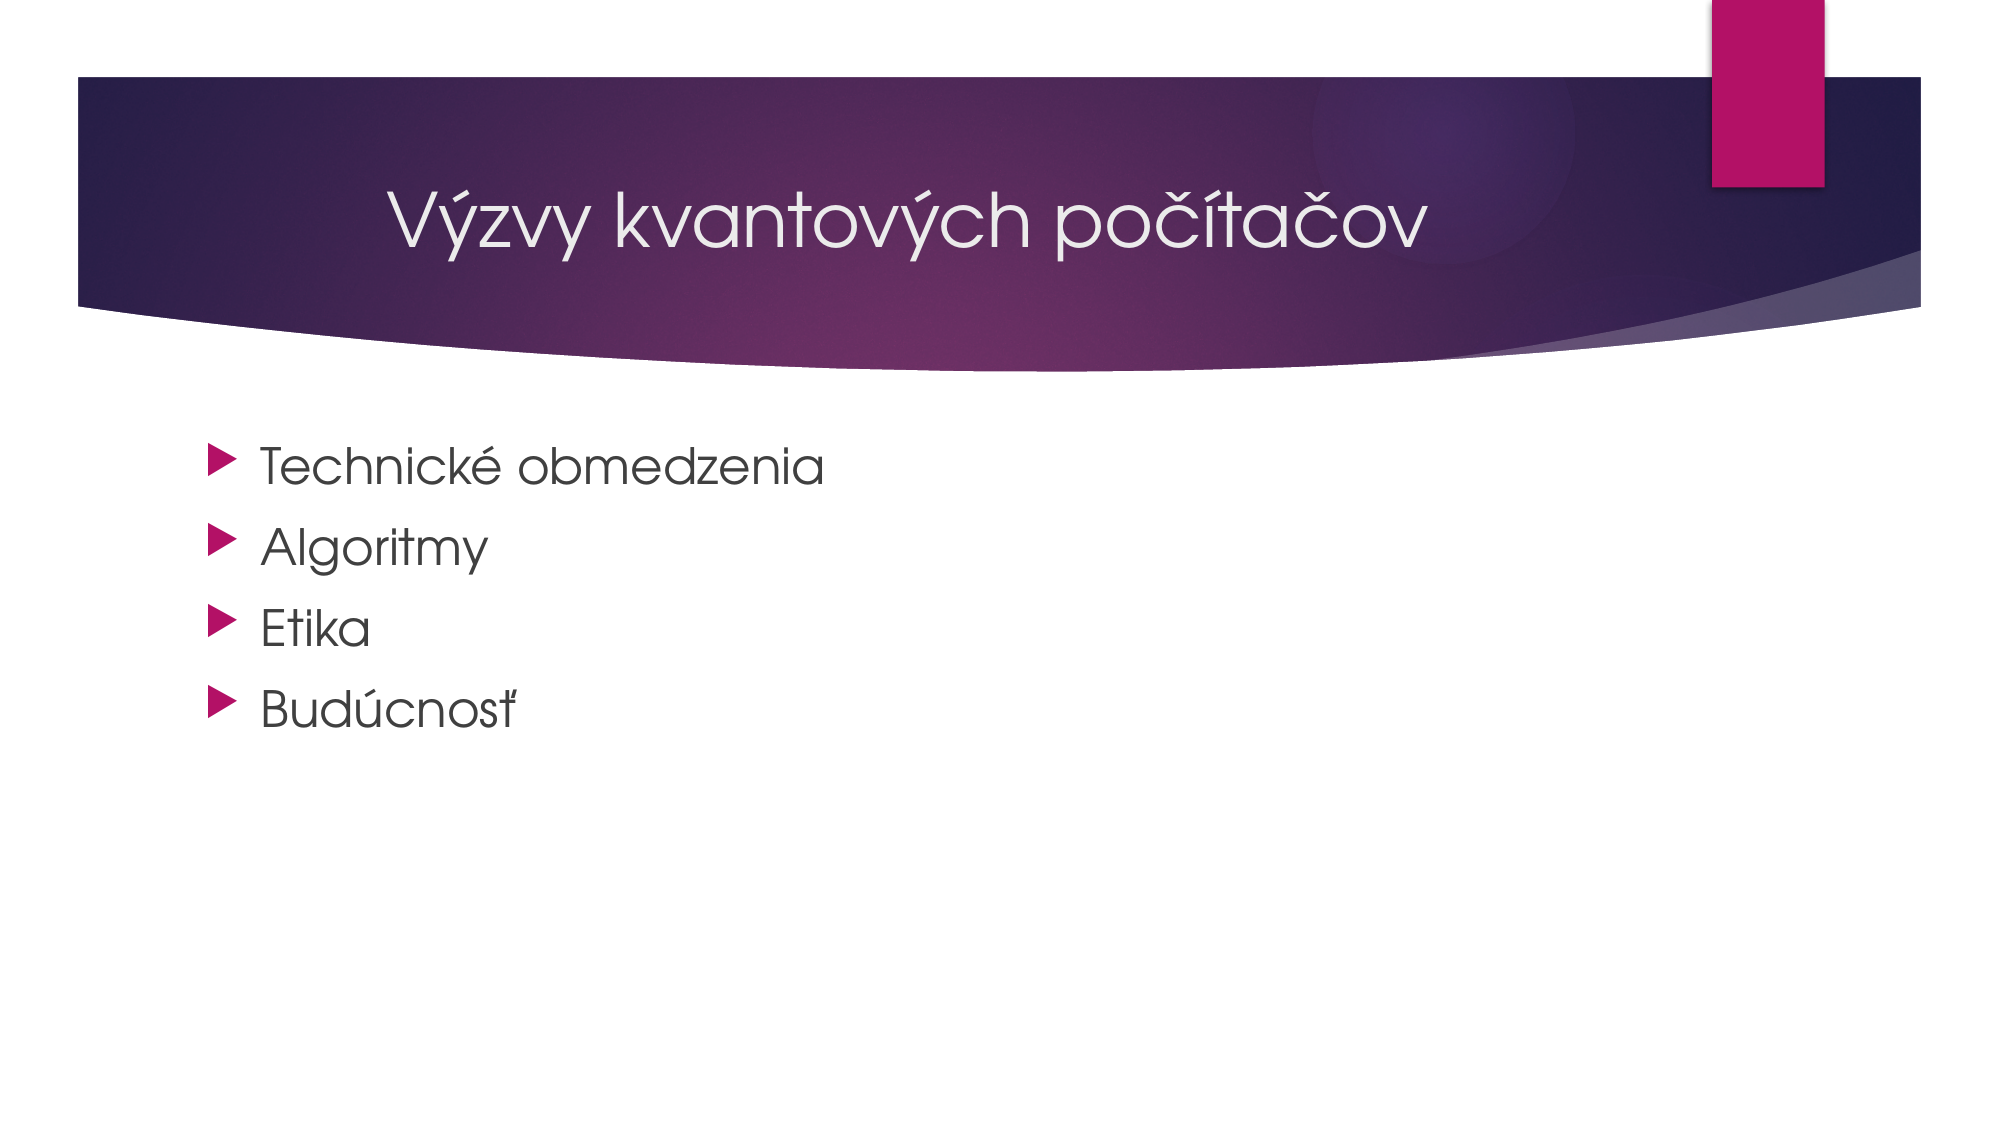

# Výzvy kvantových počítačov
Technické obmedzenia
Algoritmy
Etika
Budúcnosť